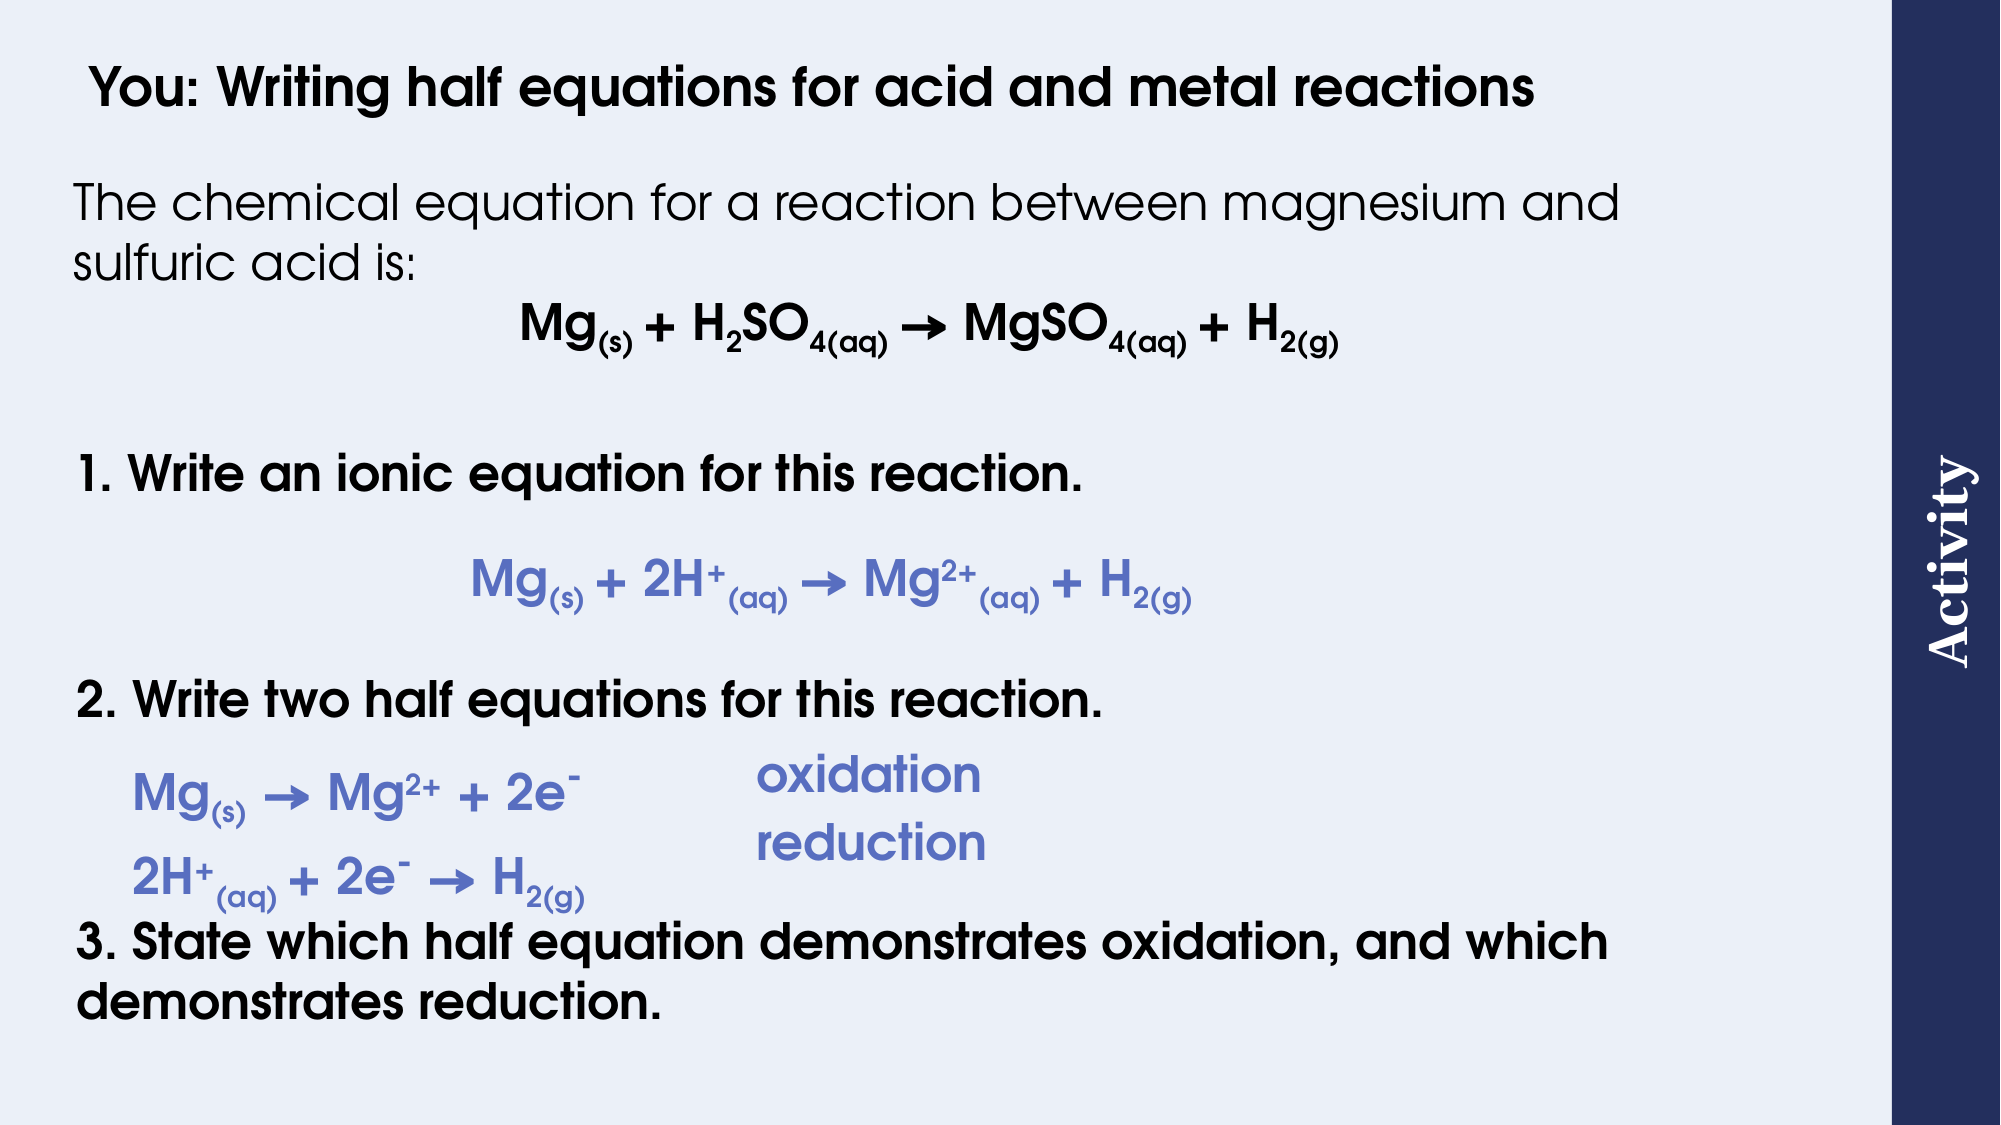

# You: Writing half equations for acid and metal reactions
The chemical equation for a reaction between magnesium and sulfuric acid is:
Mg(s) + H2SO4(aq) → MgSO4(aq) + H2(g)
1. Write an ionic equation for this reaction.
Mg(s) + 2H+(aq) → Mg2+(aq) + H2(g)
2. Write two half equations for this reaction.
oxidation
Mg(s) → Mg2+ + 2e-
2H+(aq) + 2e- → H2(g)
reduction
3. State which half equation demonstrates oxidation, and which demonstrates reduction.